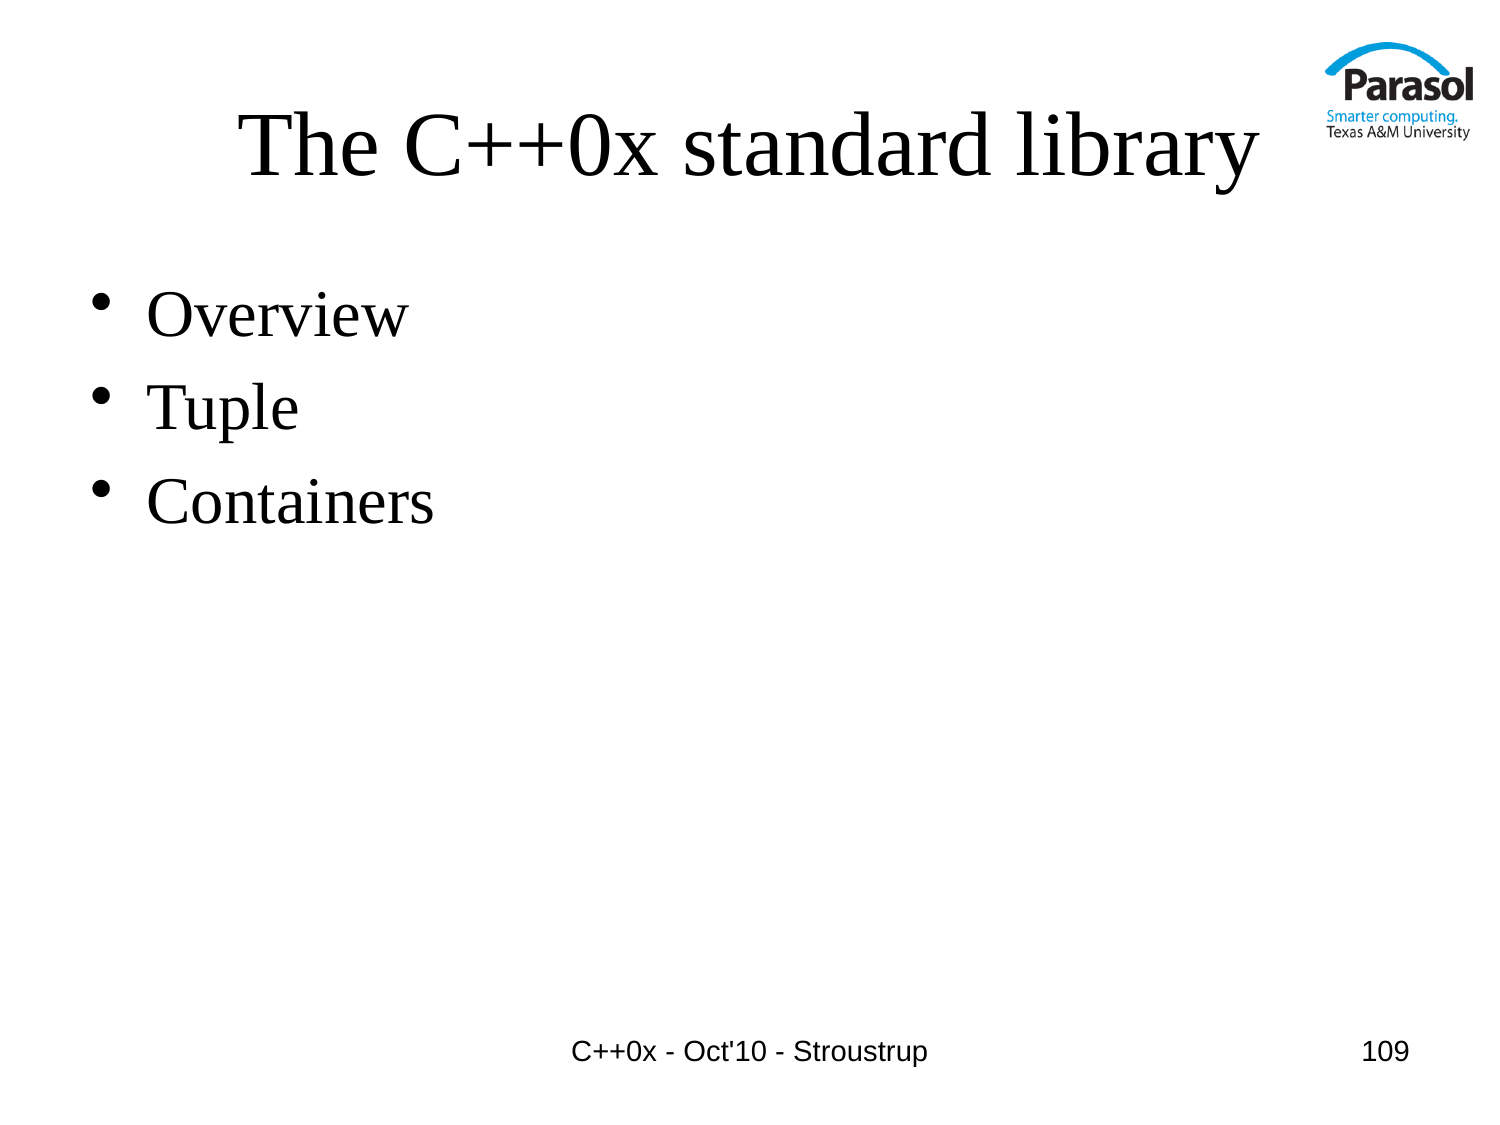

# The C++0x standard library
Overview
Tuple
Containers

C++0x - Oct'10 - Stroustrup
109